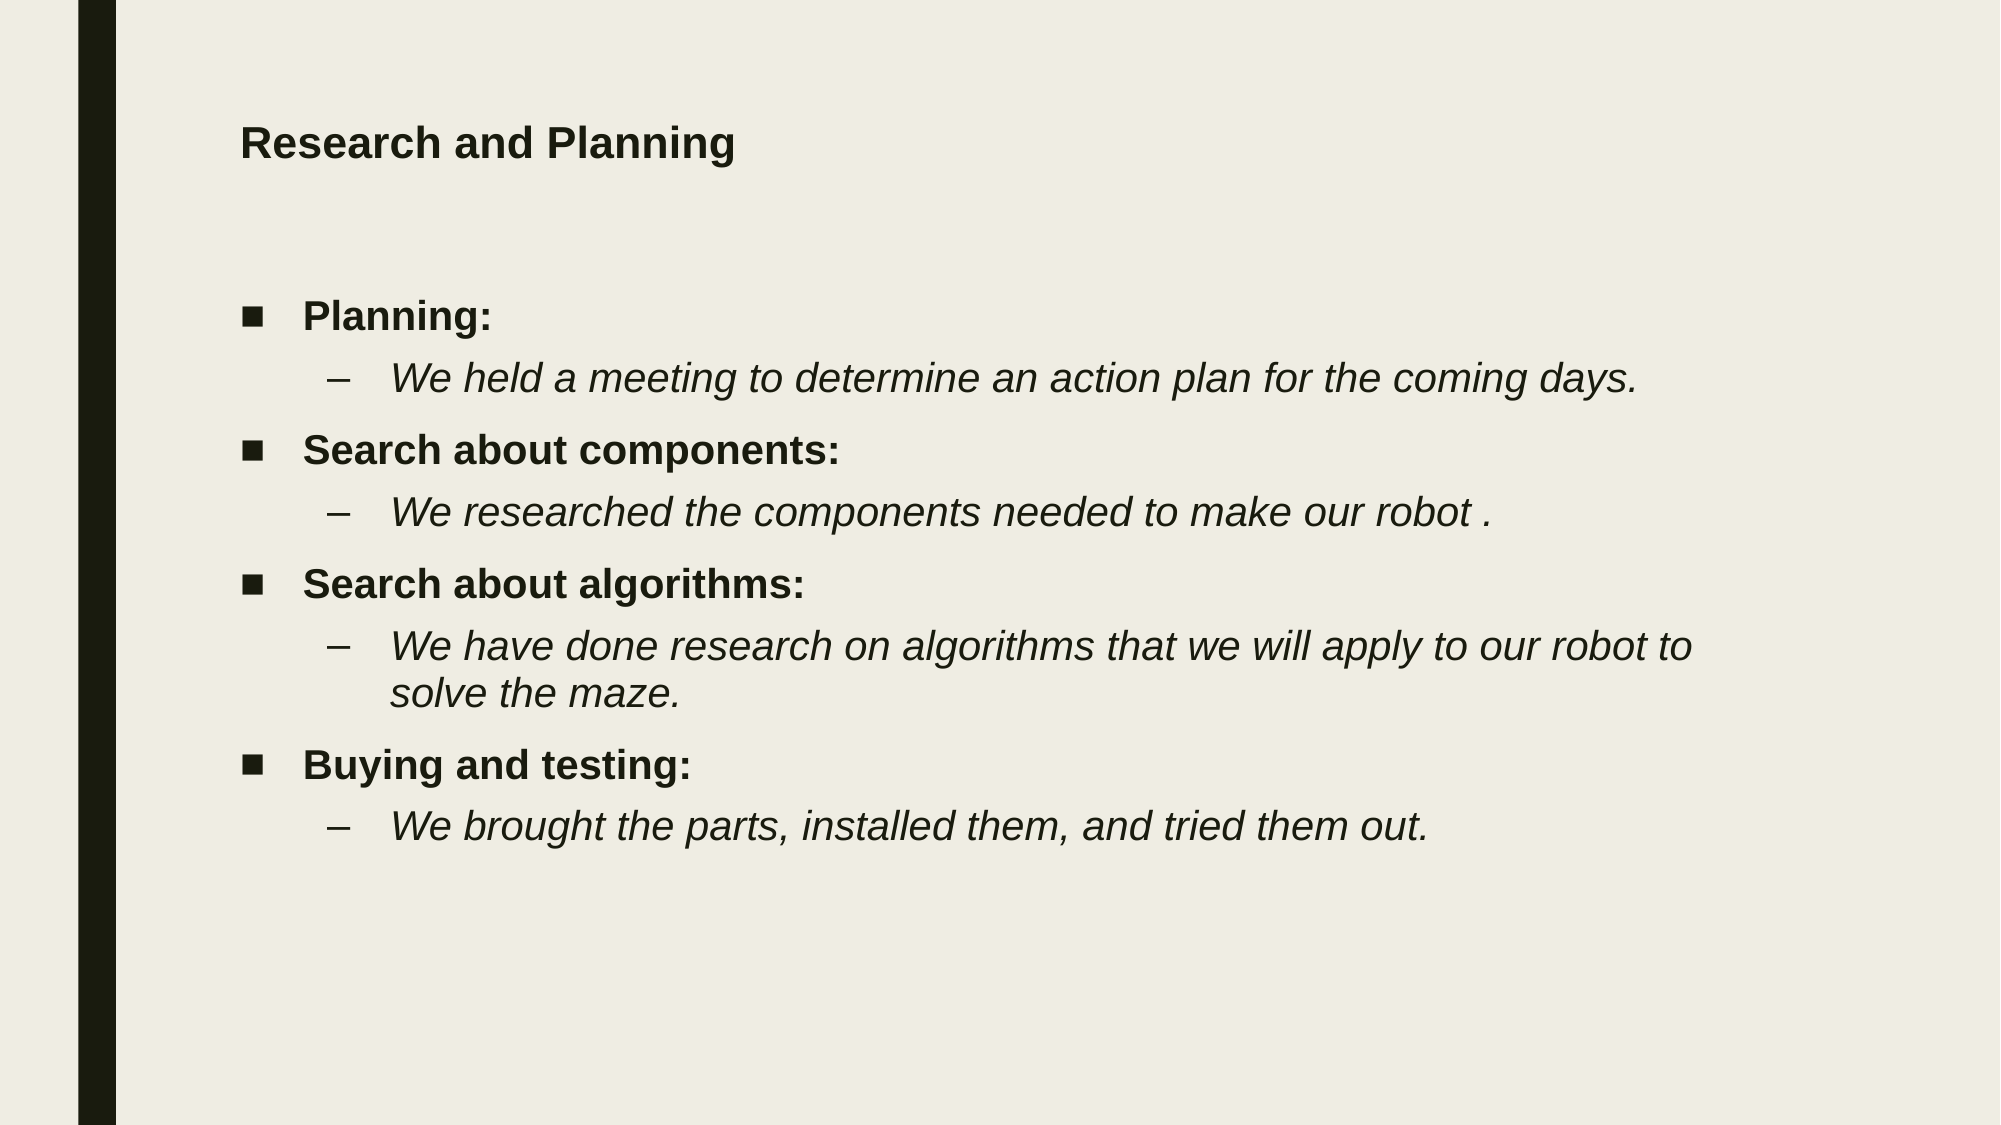

# Research and Planning
Planning:
We held a meeting to determine an action plan for the coming days.
Search about components:
We researched the components needed to make our robot .
Search about algorithms:
We have done research on algorithms that we will apply to our robot to solve the maze.
Buying and testing:
We brought the parts, installed them, and tried them out.